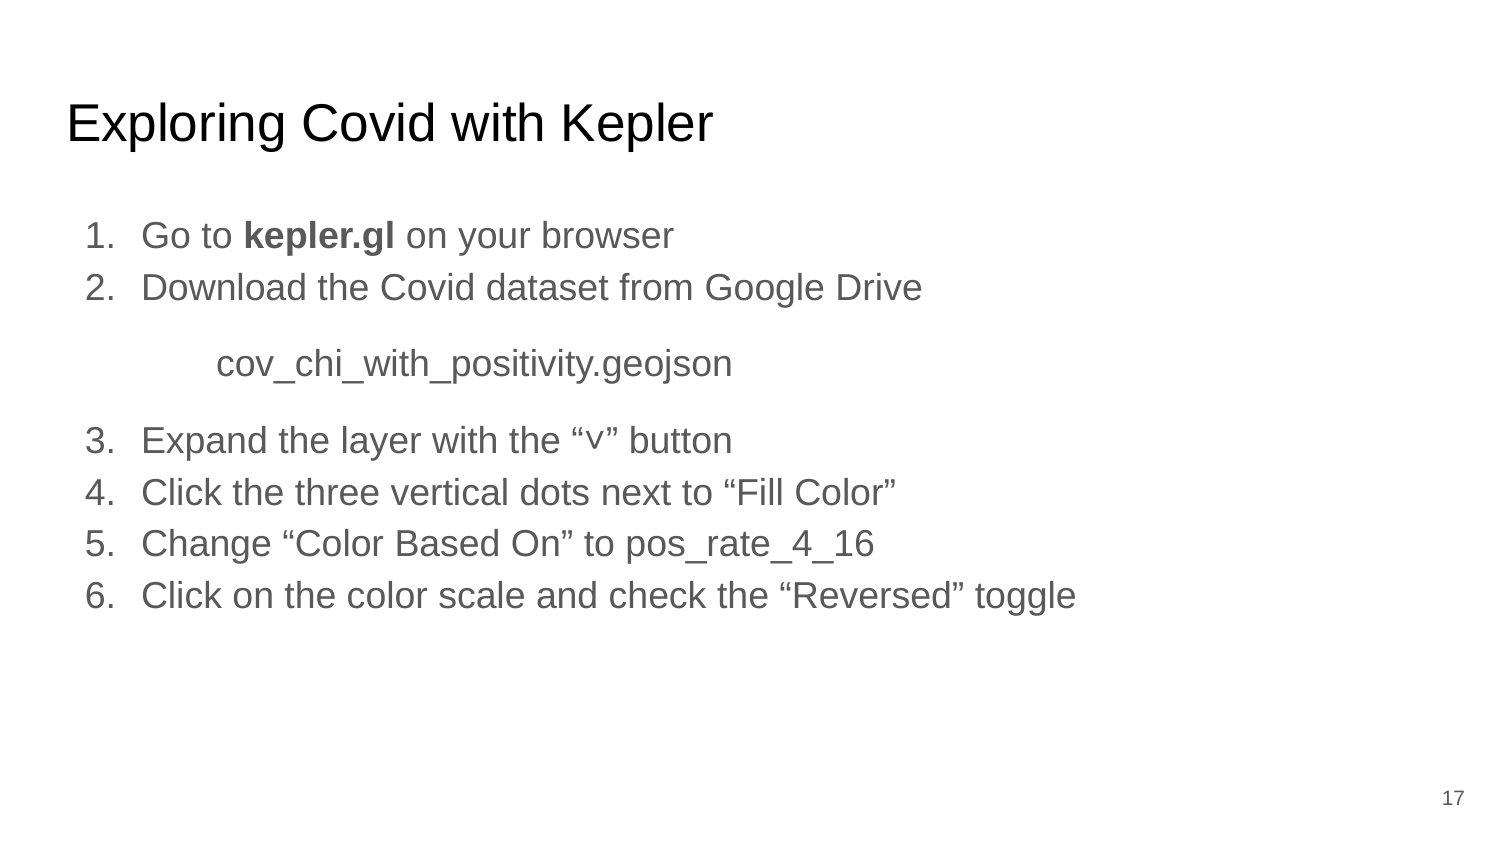

# Exploring Covid with Kepler
Go to kepler.gl on your browser
Download the Covid dataset from Google Drive
cov_chi_with_positivity.geojson
Expand the layer with the “˅” button
Click the three vertical dots next to “Fill Color”
Change “Color Based On” to pos_rate_4_16
Click on the color scale and check the “Reversed” toggle

17